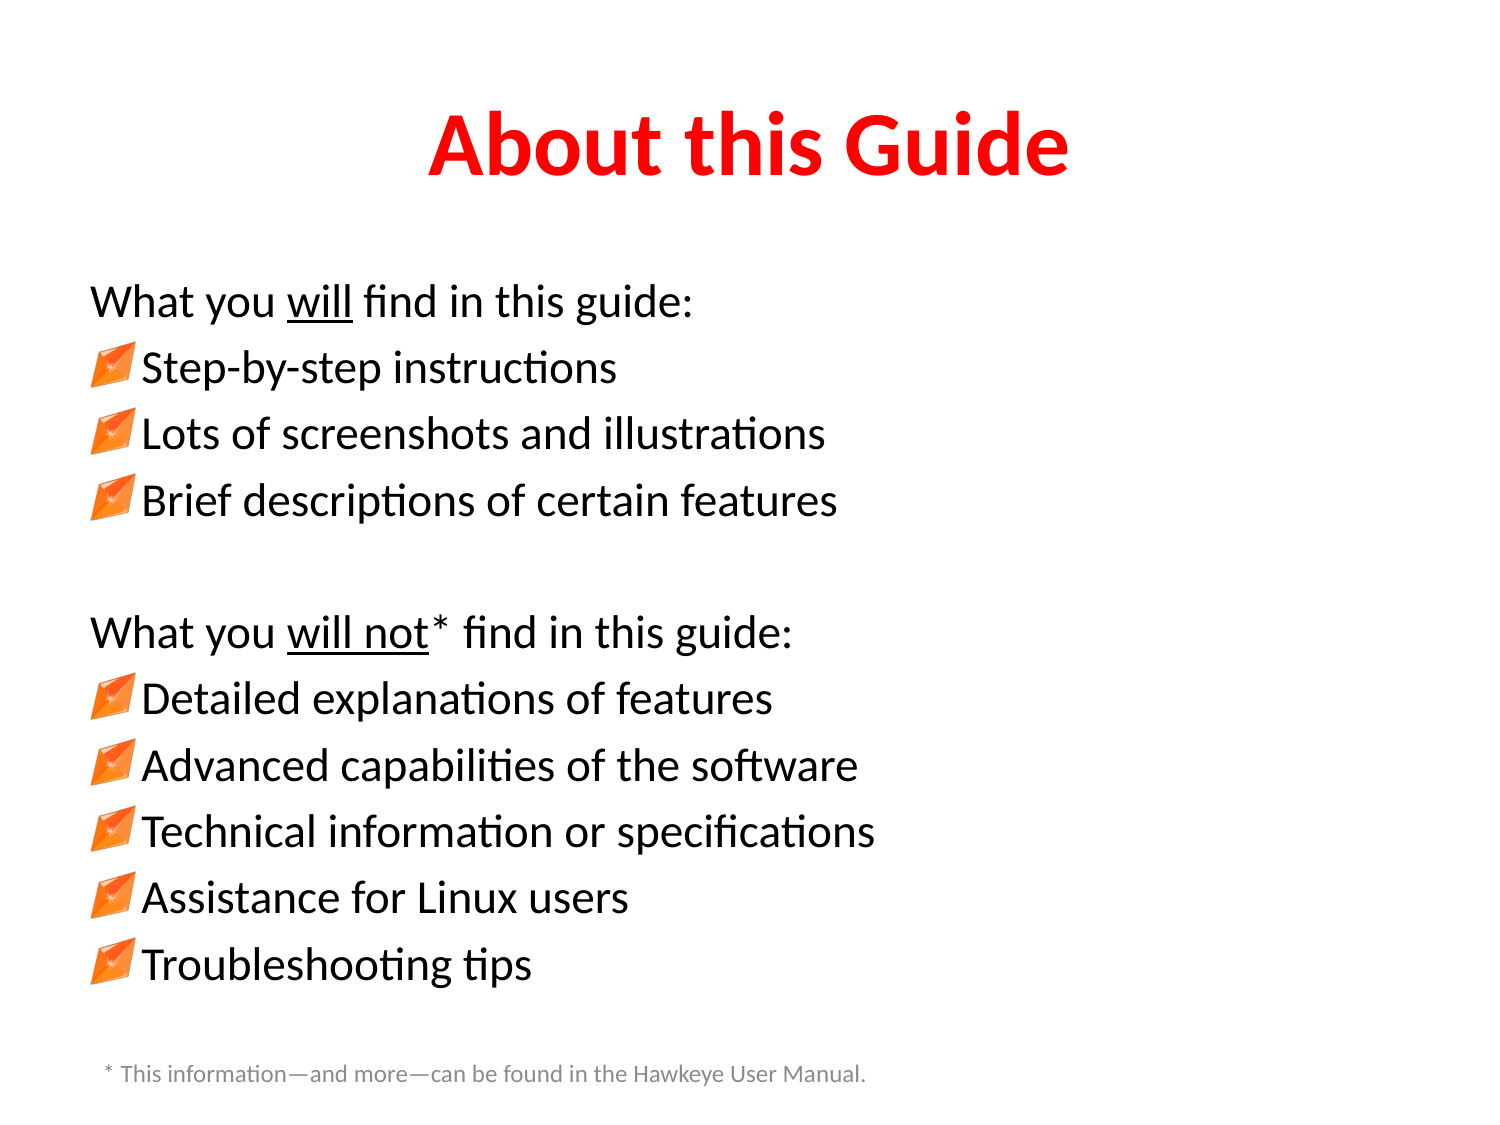

# About this Guide
What you will find in this guide:
Step-by-step instructions
Lots of screenshots and illustrations
Brief descriptions of certain features

What you will not* find in this guide:
Detailed explanations of features
Advanced capabilities of the software
Technical information or specifications
Assistance for Linux users
Troubleshooting tips
* This information—and more—can be found in the Hawkeye User Manual.